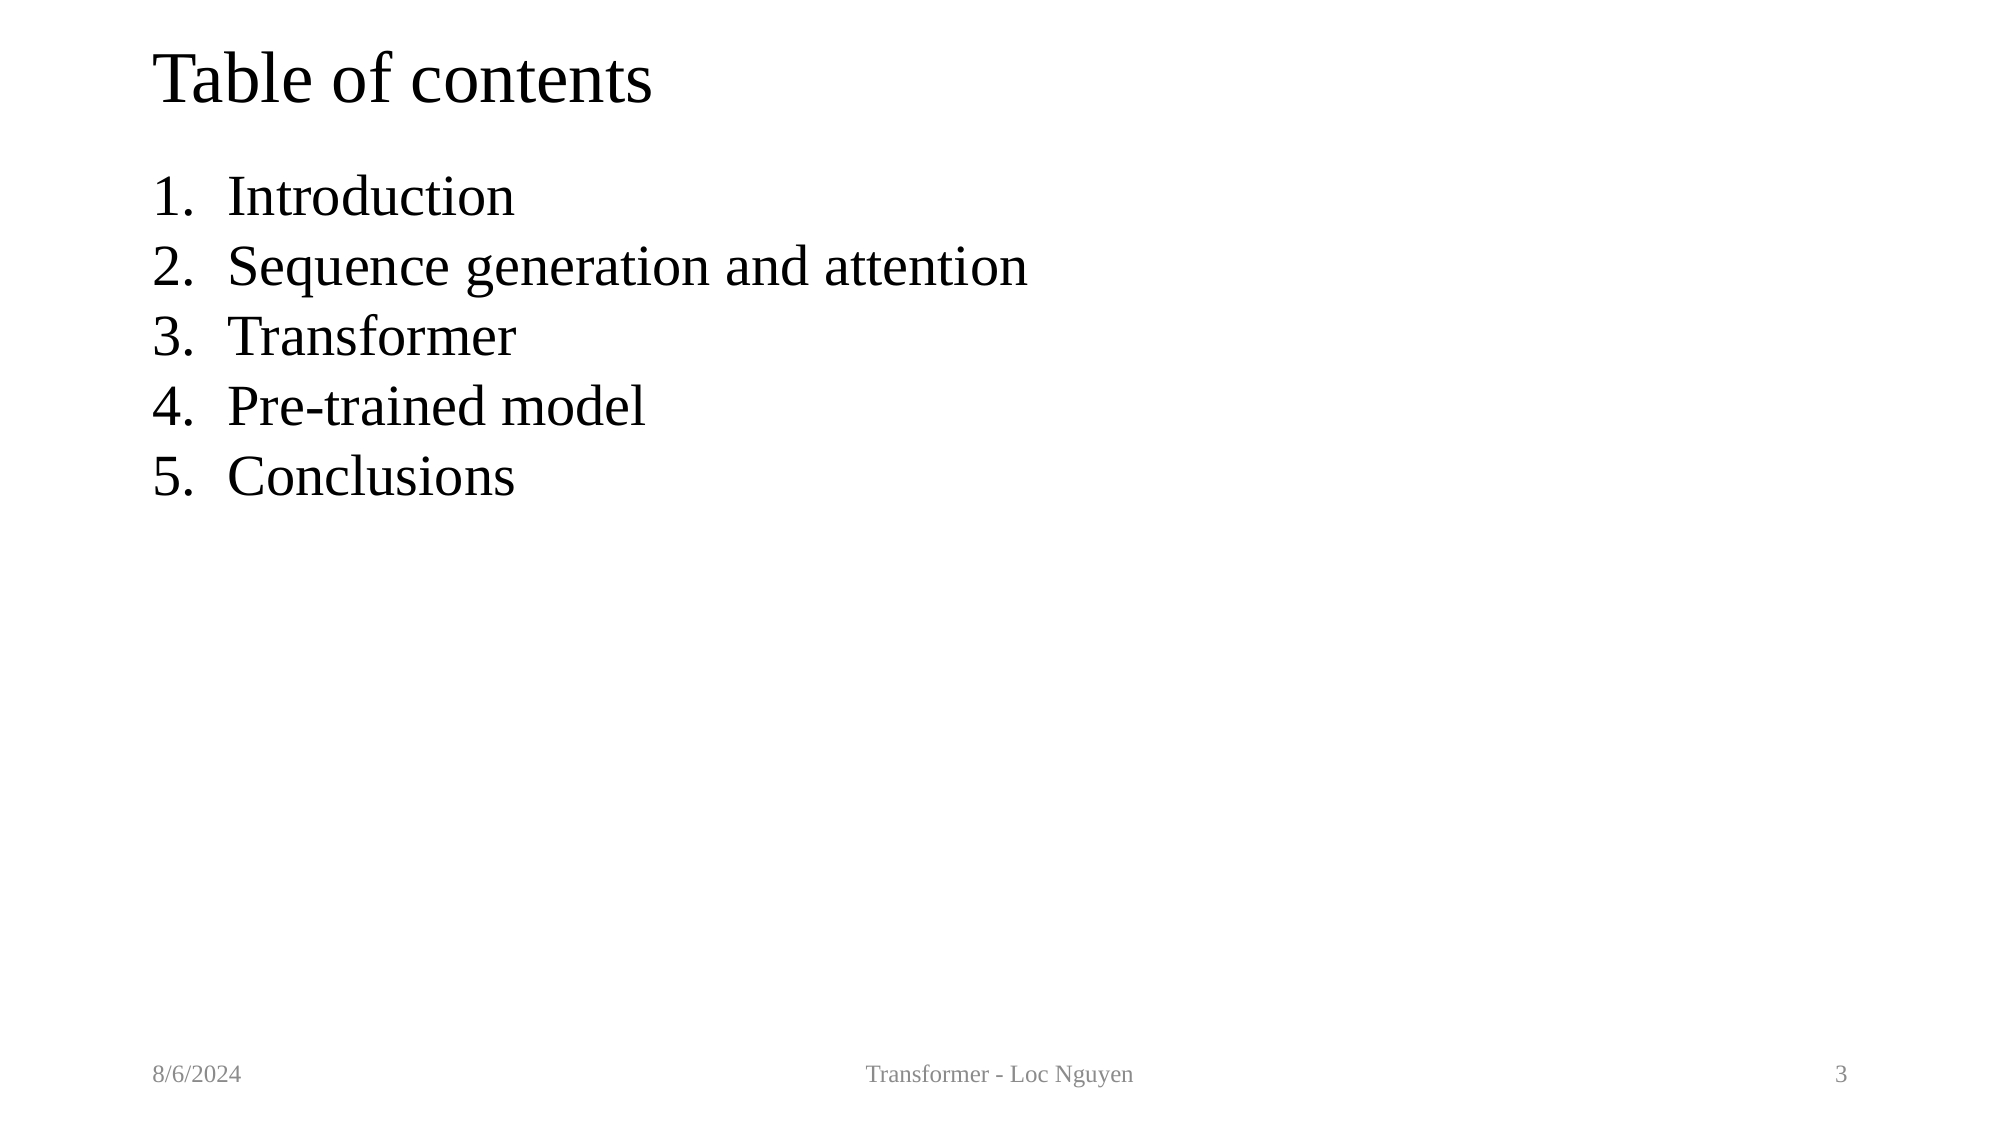

# Table of contents
Introduction
Sequence generation and attention
Transformer
Pre-trained model
Conclusions
8/6/2024
Transformer - Loc Nguyen
3